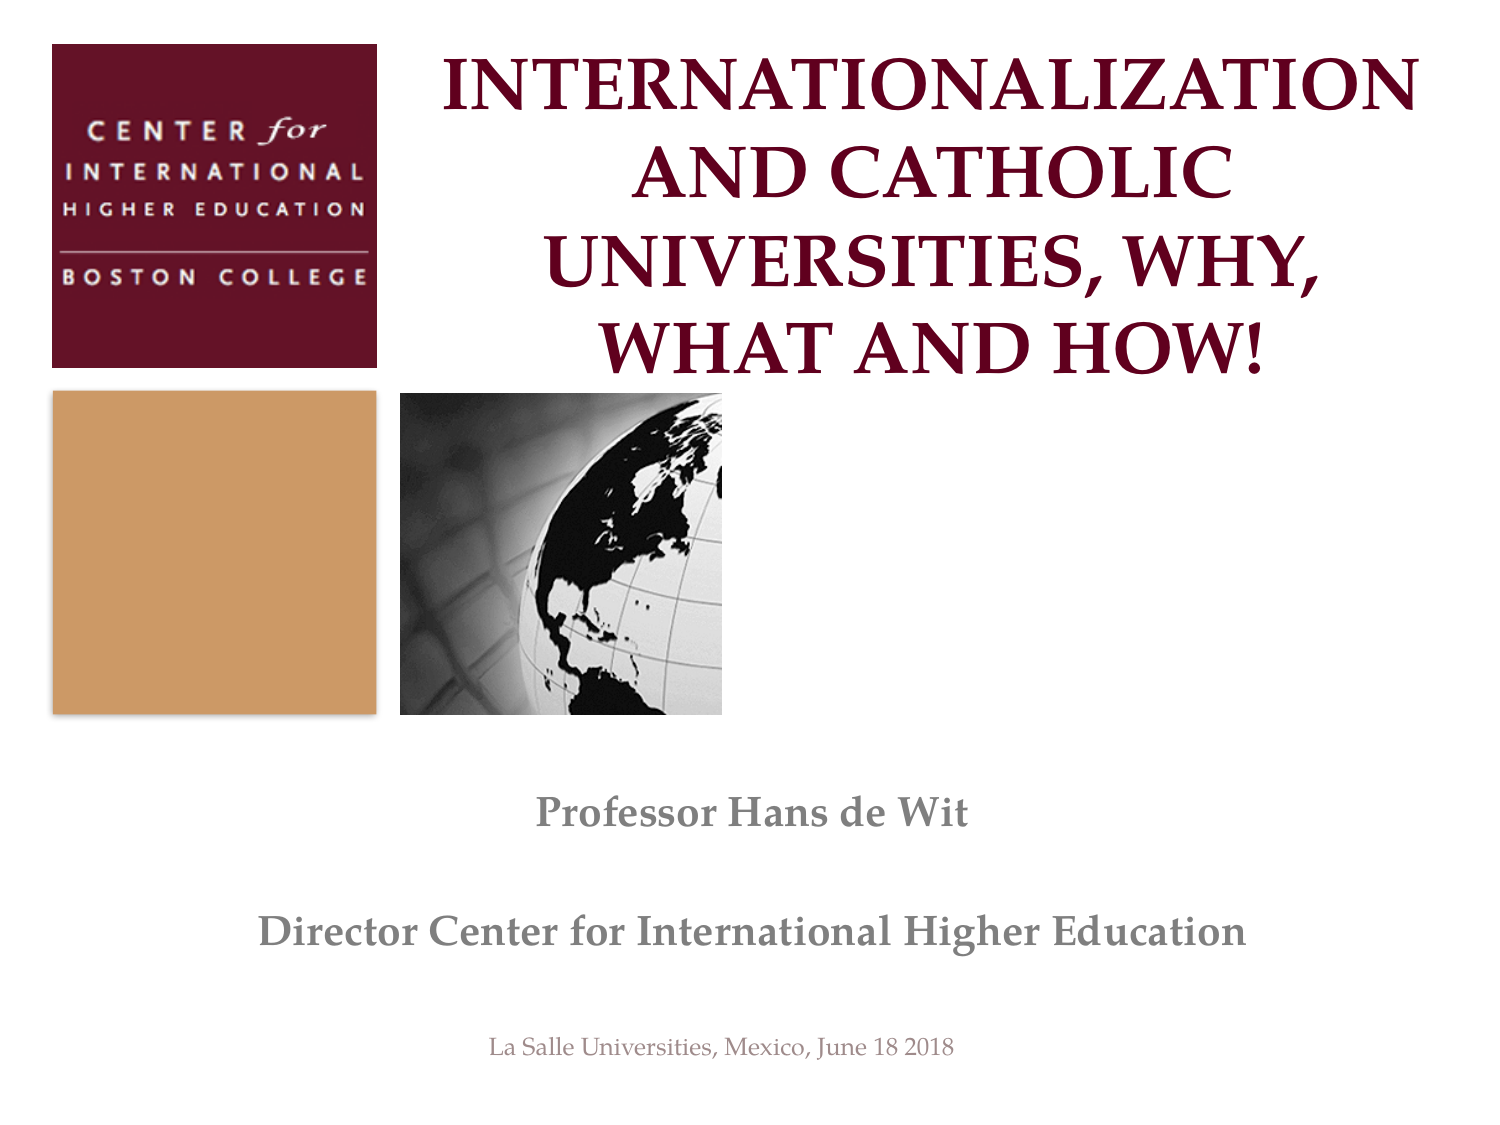

Internationalization and Catholic Universities, Why, What and How!
Professor Hans de Wit

Director Center for International Higher Education

La Salle Universities, Mexico, June 18 2018